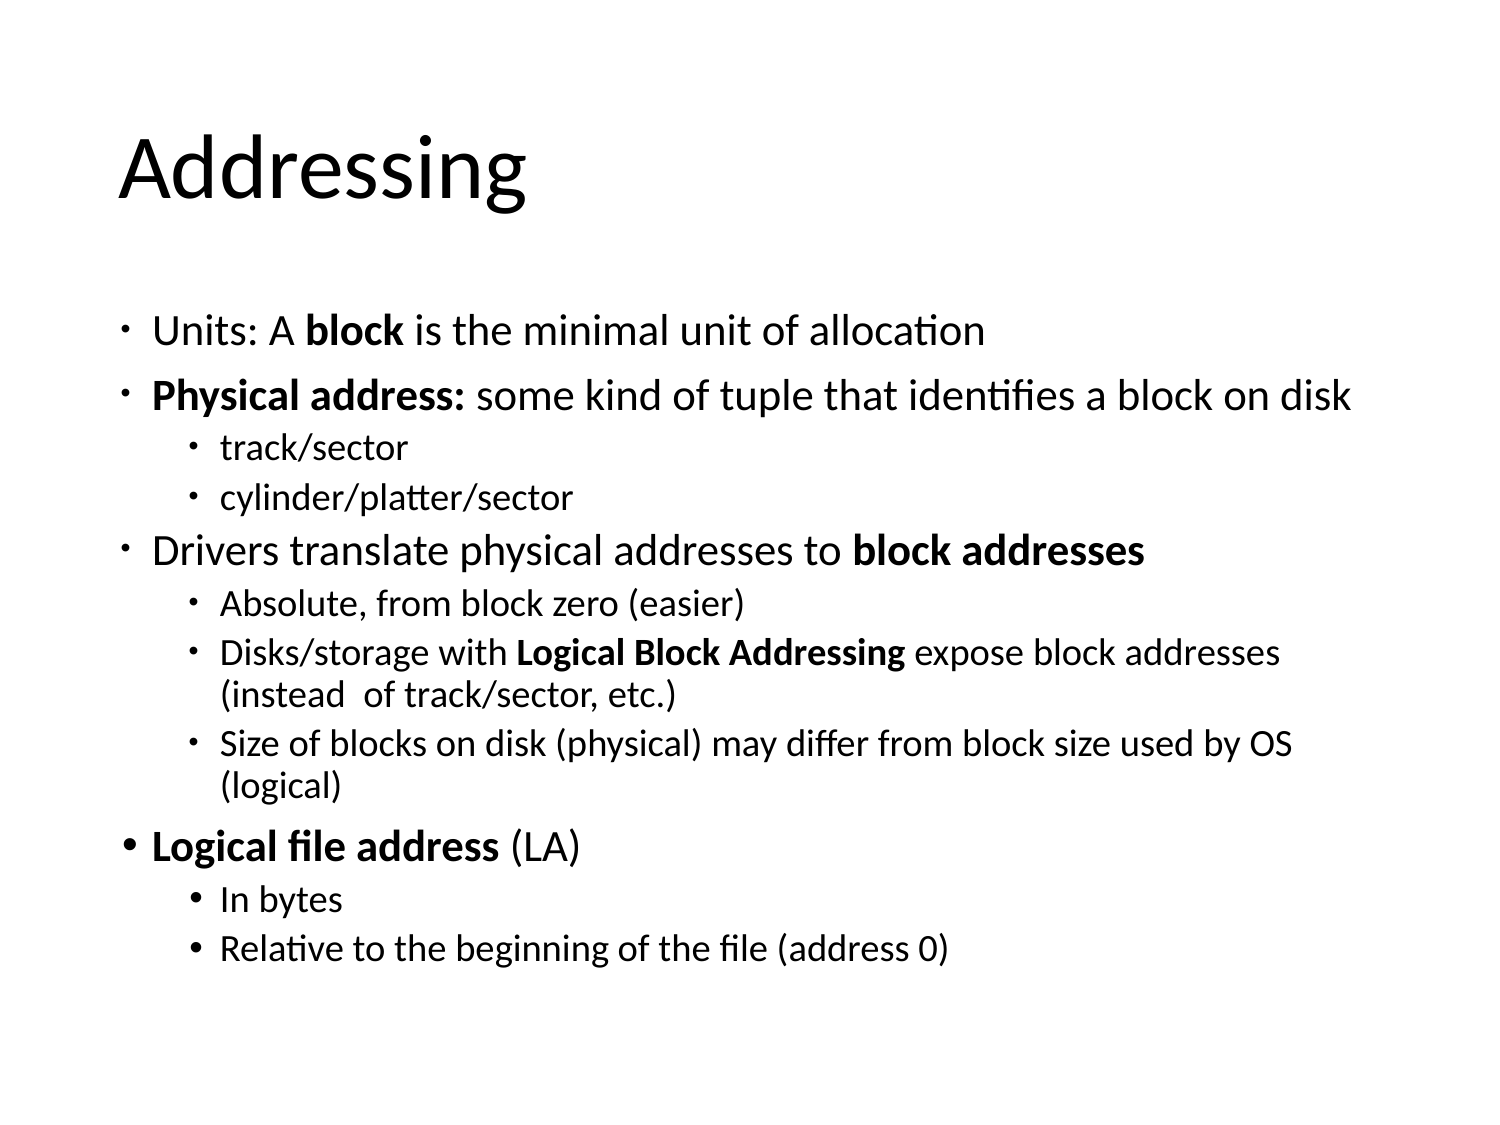

# Addressing
Units: A block is the minimal unit of allocation
Physical address: some kind of tuple that identifies a block on disk
track/sector
cylinder/platter/sector
Drivers translate physical addresses to block addresses
Absolute, from block zero (easier)
Disks/storage with Logical Block Addressing expose block addresses (instead  of track/sector, etc.)
Size of blocks on disk (physical) may differ from block size used by OS (logical)
Logical file address (LA)
In bytes
Relative to the beginning of the file (address 0)